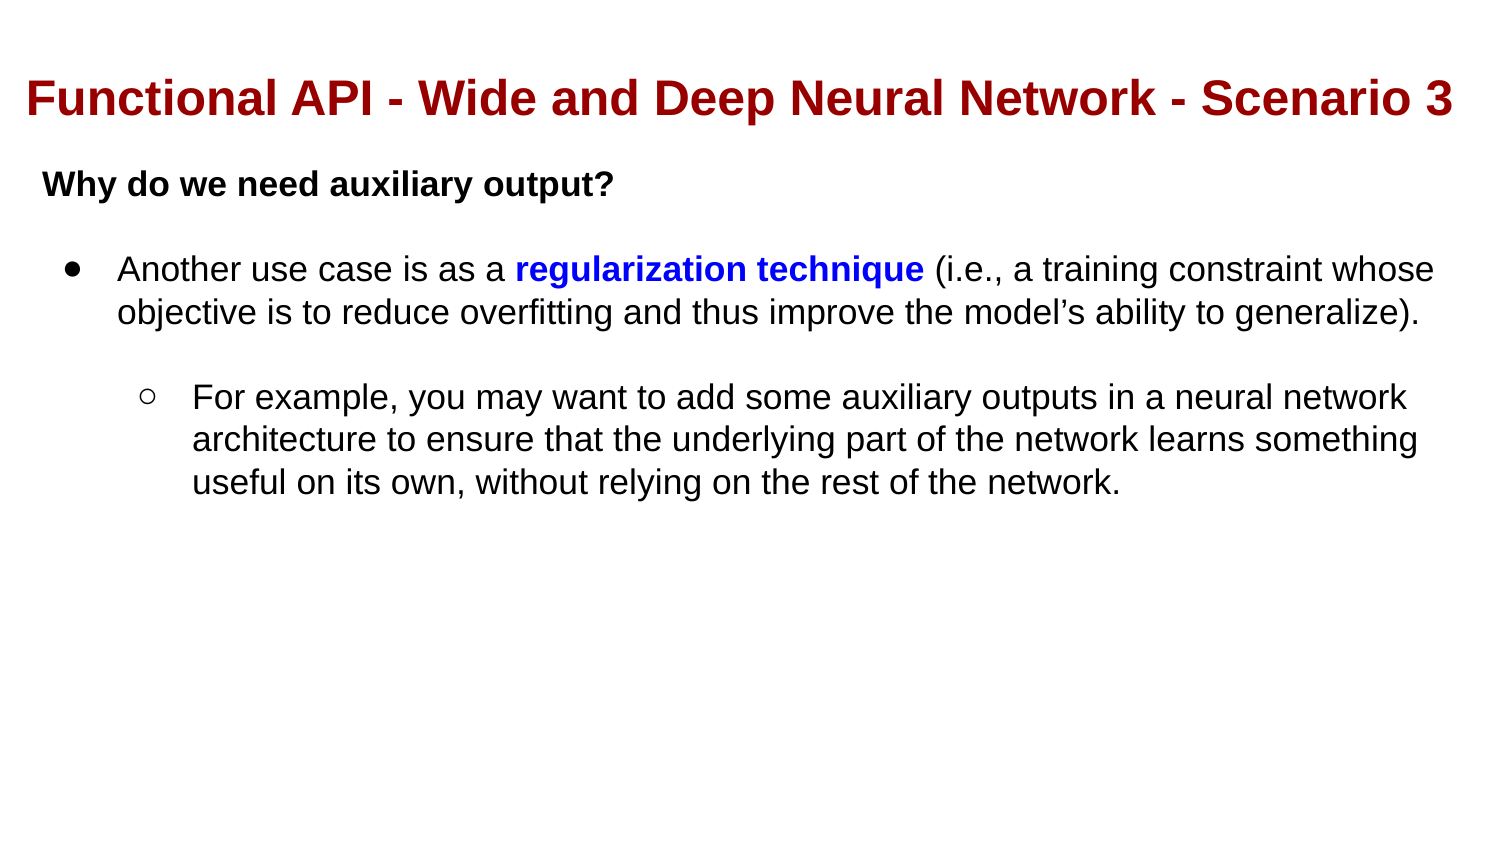

Functional API - Wide and Deep Neural Network - Scenario 3
Why do we need auxiliary output?
Another use case is as a regularization technique (i.e., a training constraint whose objective is to reduce overfitting and thus improve the model’s ability to generalize).
For example, you may want to add some auxiliary outputs in a neural network architecture to ensure that the underlying part of the network learns something useful on its own, without relying on the rest of the network.